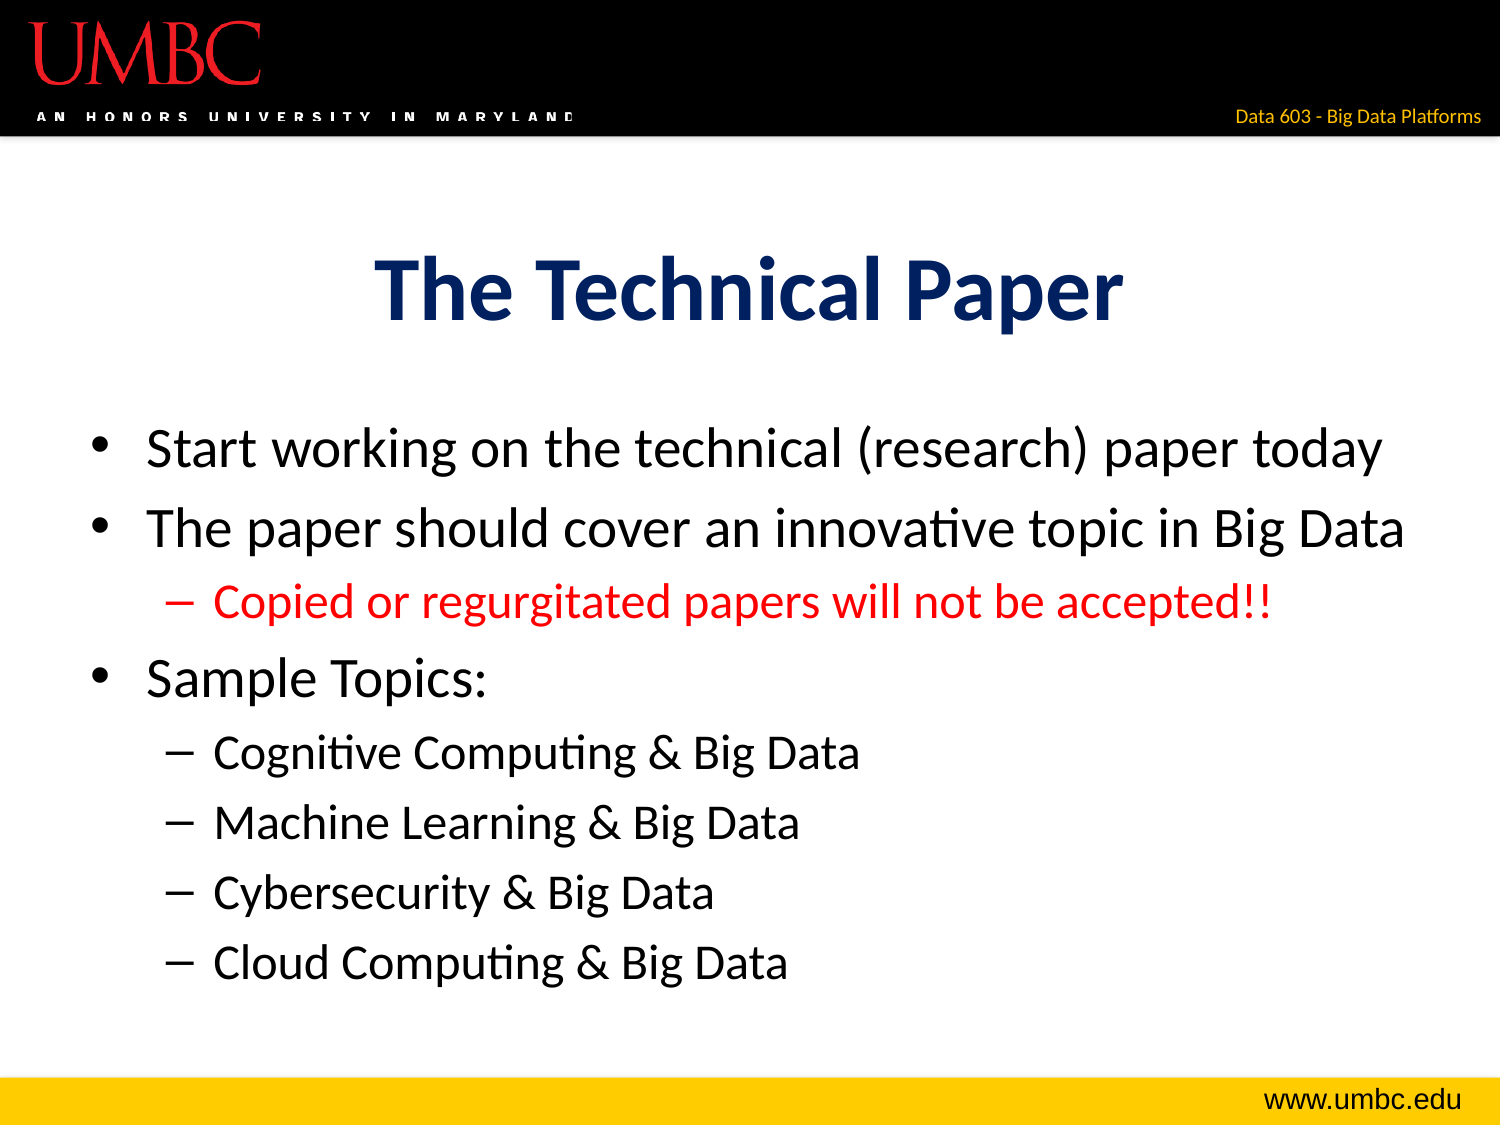

# The Technical Paper
Start working on the technical (research) paper today
The paper should cover an innovative topic in Big Data
Copied or regurgitated papers will not be accepted!!
Sample Topics:
Cognitive Computing & Big Data
Machine Learning & Big Data
Cybersecurity & Big Data
Cloud Computing & Big Data